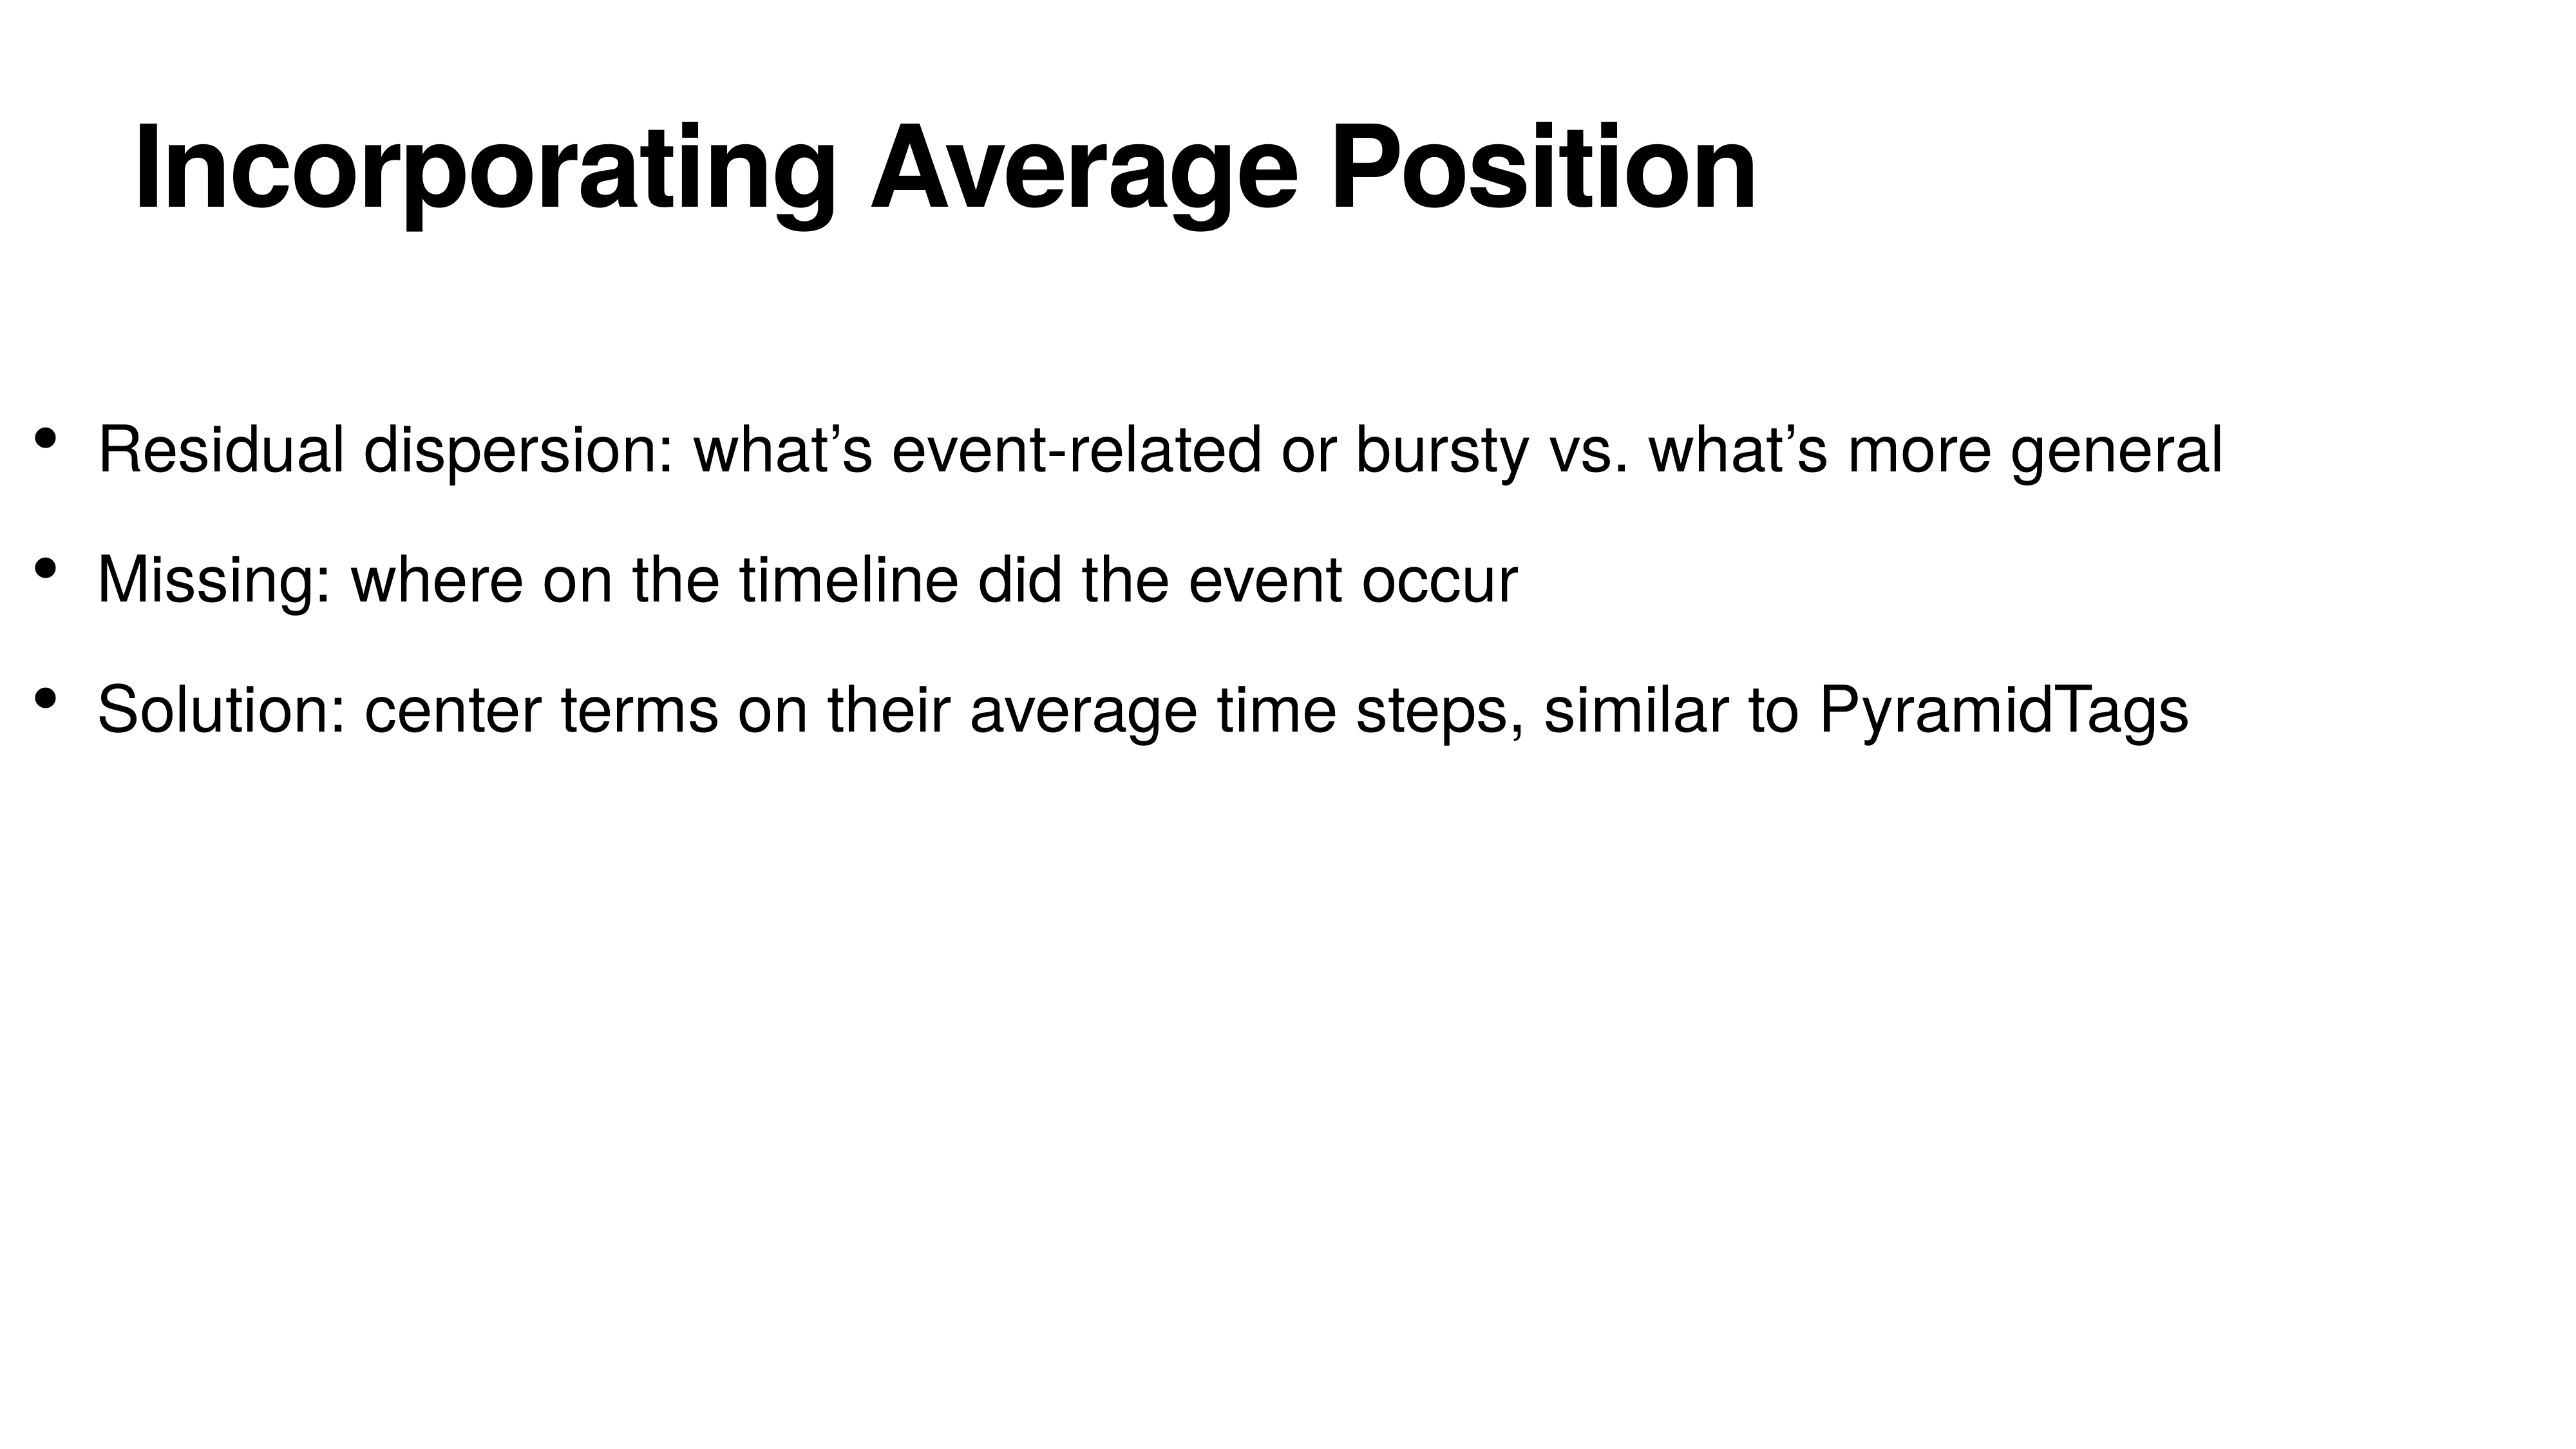

# Incorporating Average Position
Residual dispersion: what’s event-related or bursty vs. what’s more general
Missing: where on the timeline did the event occur
Solution: center terms on their average time steps, similar to PyramidTags